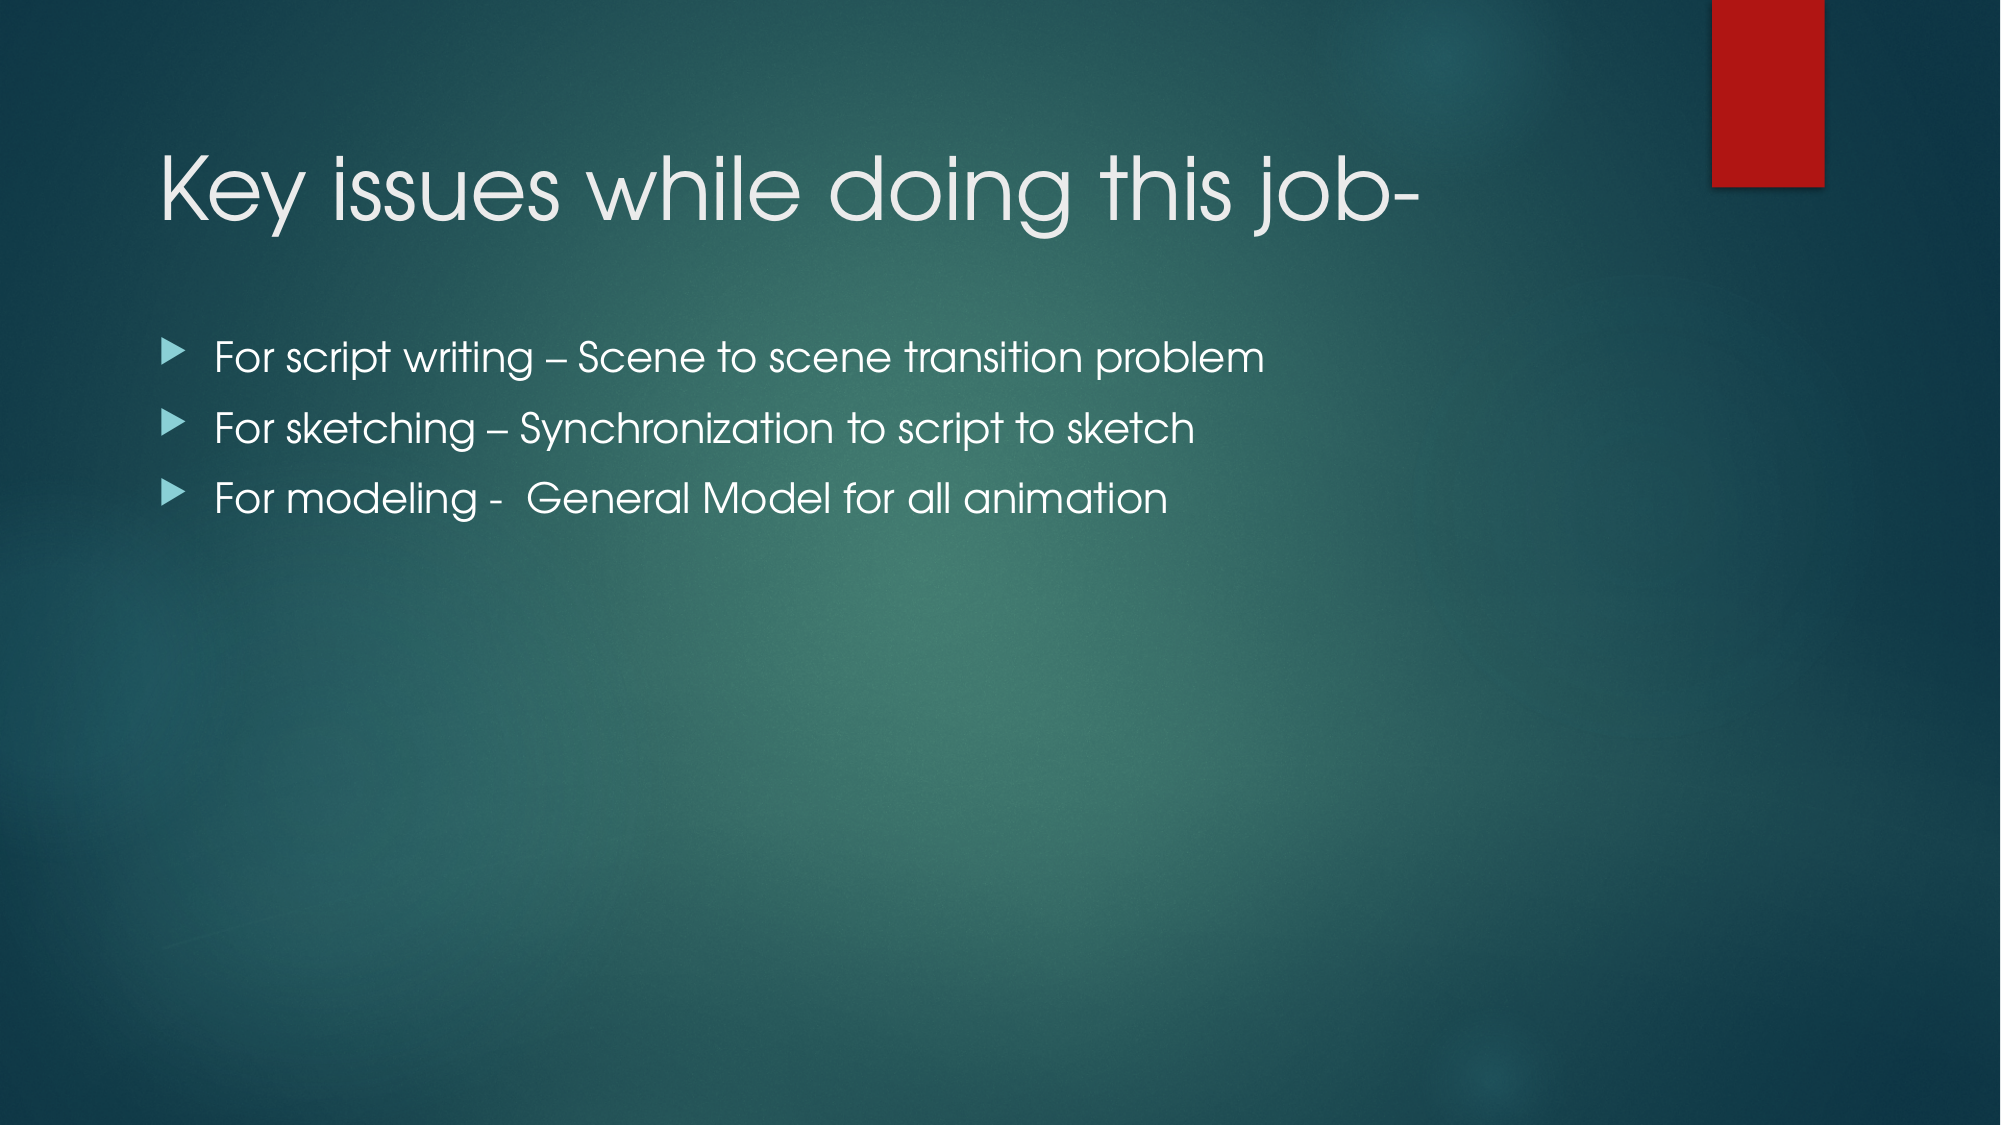

# Key issues while doing this job-
For script writing – Scene to scene transition problem
For sketching – Synchronization to script to sketch
For modeling -  General Model for all animation